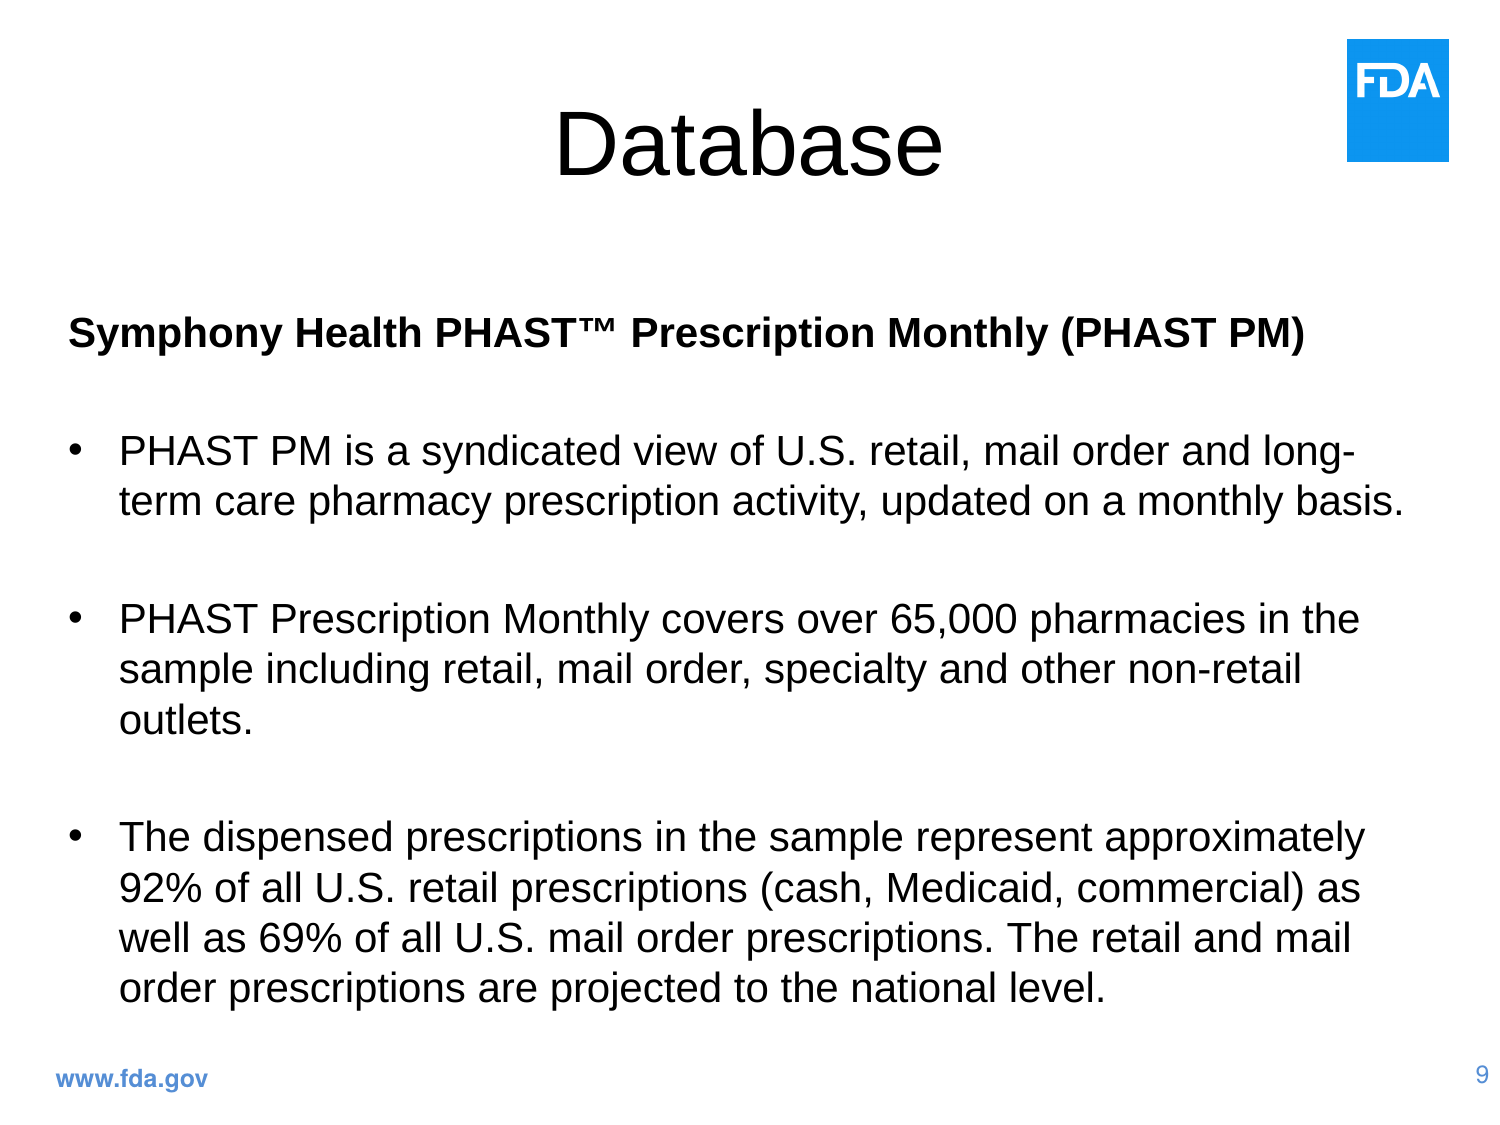

# Database
Symphony Health PHAST™ Prescription Monthly (PHAST PM)

PHAST PM is a syndicated view of U.S. retail, mail order and long-term care pharmacy prescription activity, updated on a monthly basis.

PHAST Prescription Monthly covers over 65,000 pharmacies in the sample including retail, mail order, specialty and other non-retail outlets.

The dispensed prescriptions in the sample represent approximately 92% of all U.S. retail prescriptions (cash, Medicaid, commercial) as well as 69% of all U.S. mail order prescriptions. The retail and mail order prescriptions are projected to the national level.
www.fda.gov